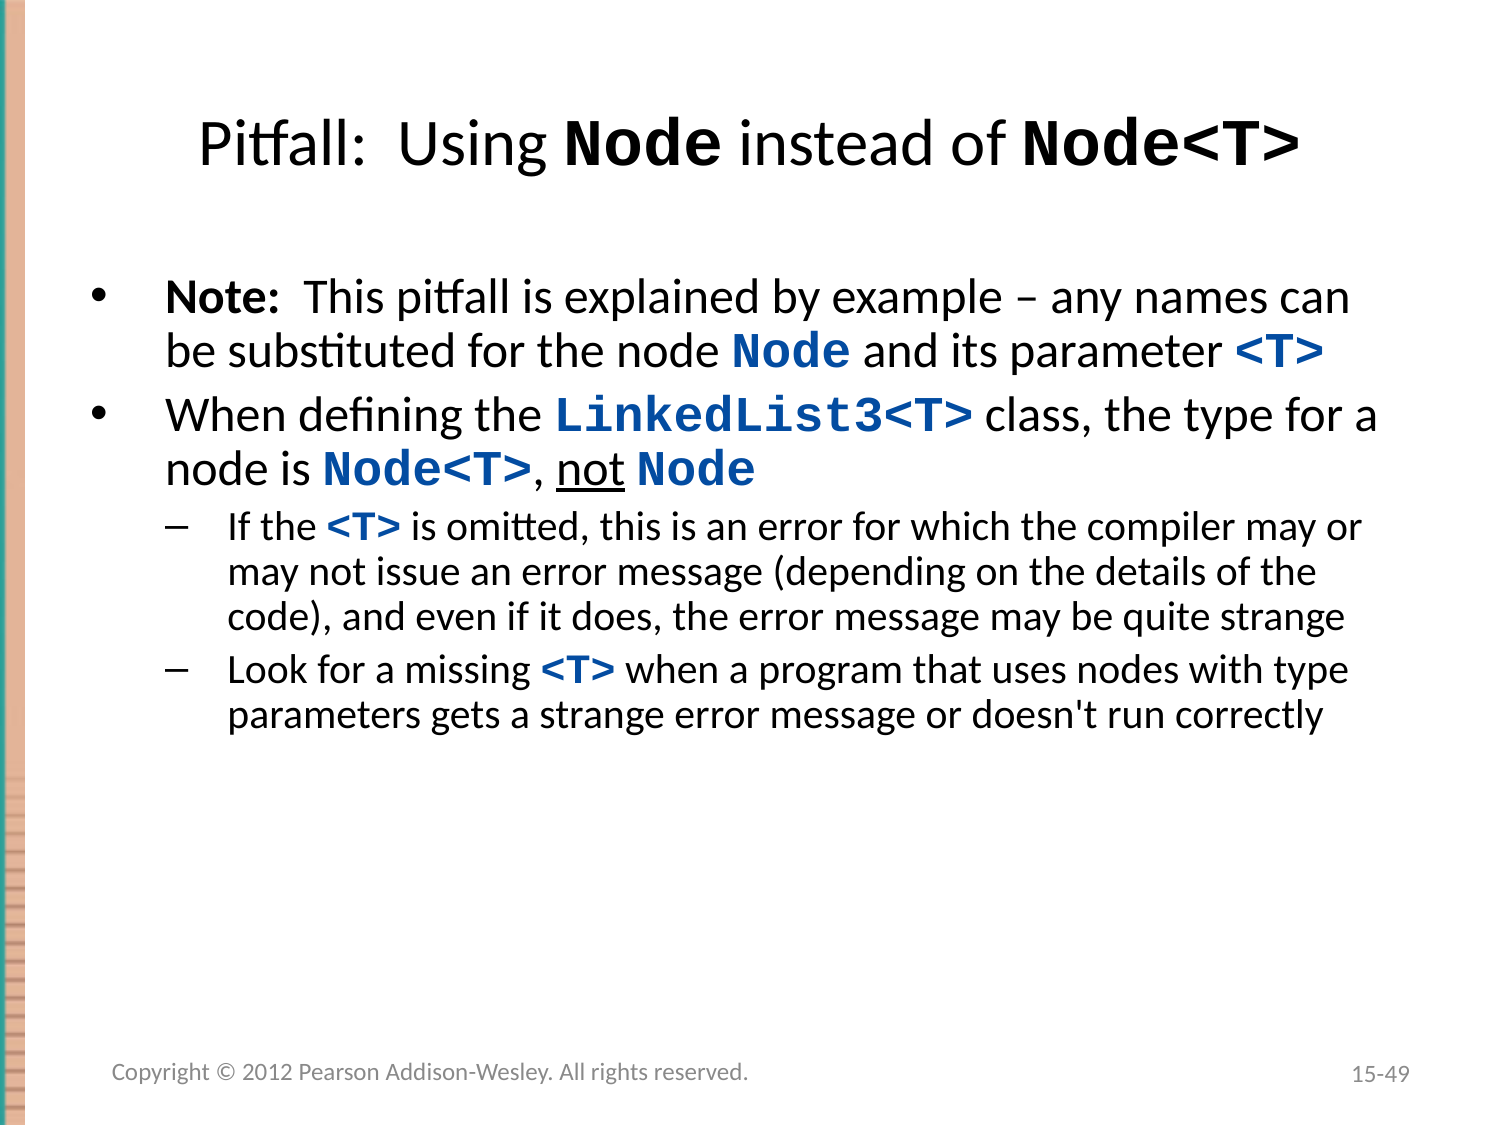

# Pitfall:  Using Node instead of Node<T>
Note:  This pitfall is explained by example – any names can be substituted for the node Node and its parameter <T>
When defining the LinkedList3<T> class, the type for a node is Node<T>, not Node
If the <T> is omitted, this is an error for which the compiler may or may not issue an error message (depending on the details of the code), and even if it does, the error message may be quite strange
Look for a missing <T> when a program that uses nodes with type parameters gets a strange error message or doesn't run correctly
Copyright © 2012 Pearson Addison-Wesley. All rights reserved.
15-49